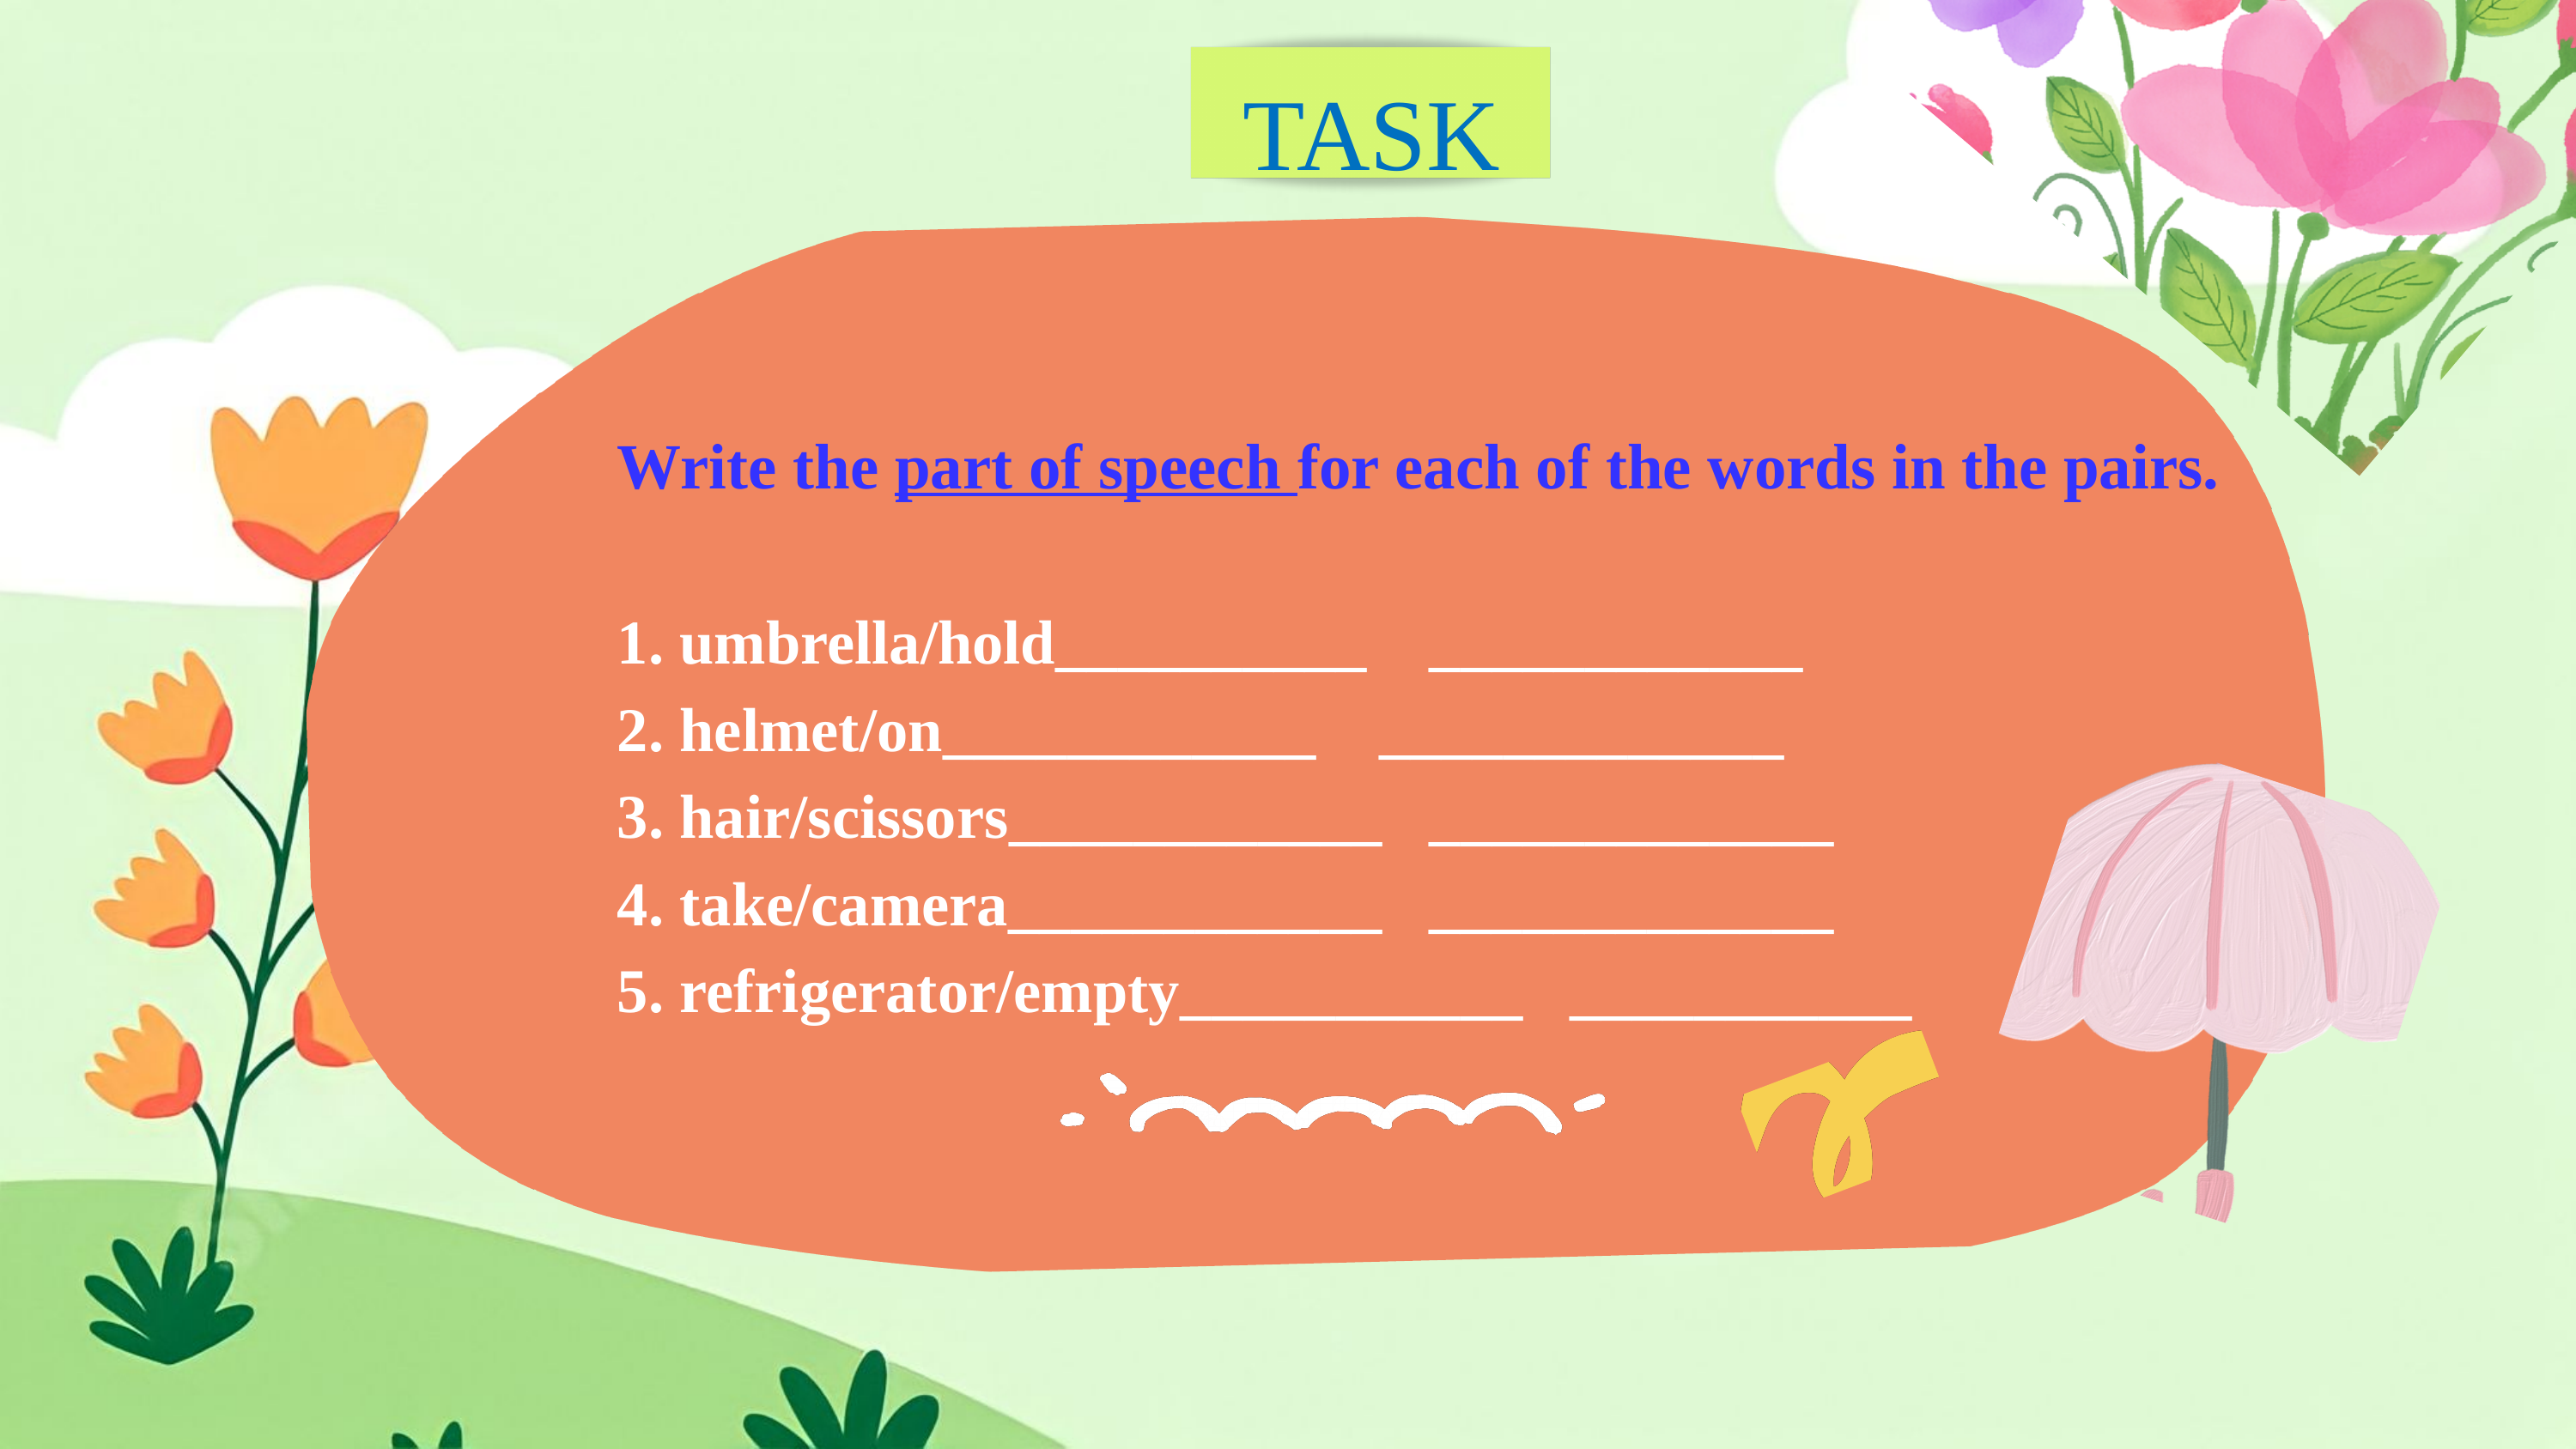

TASK

Write the part of speech for each of the words in the pairs.

1. umbrella/hold__________    ____________
2. helmet/on____________    _____________
3. hair/scissors____________   _____________
4. take/camera____________   _____________
5. refrigerator/empty___________   ___________